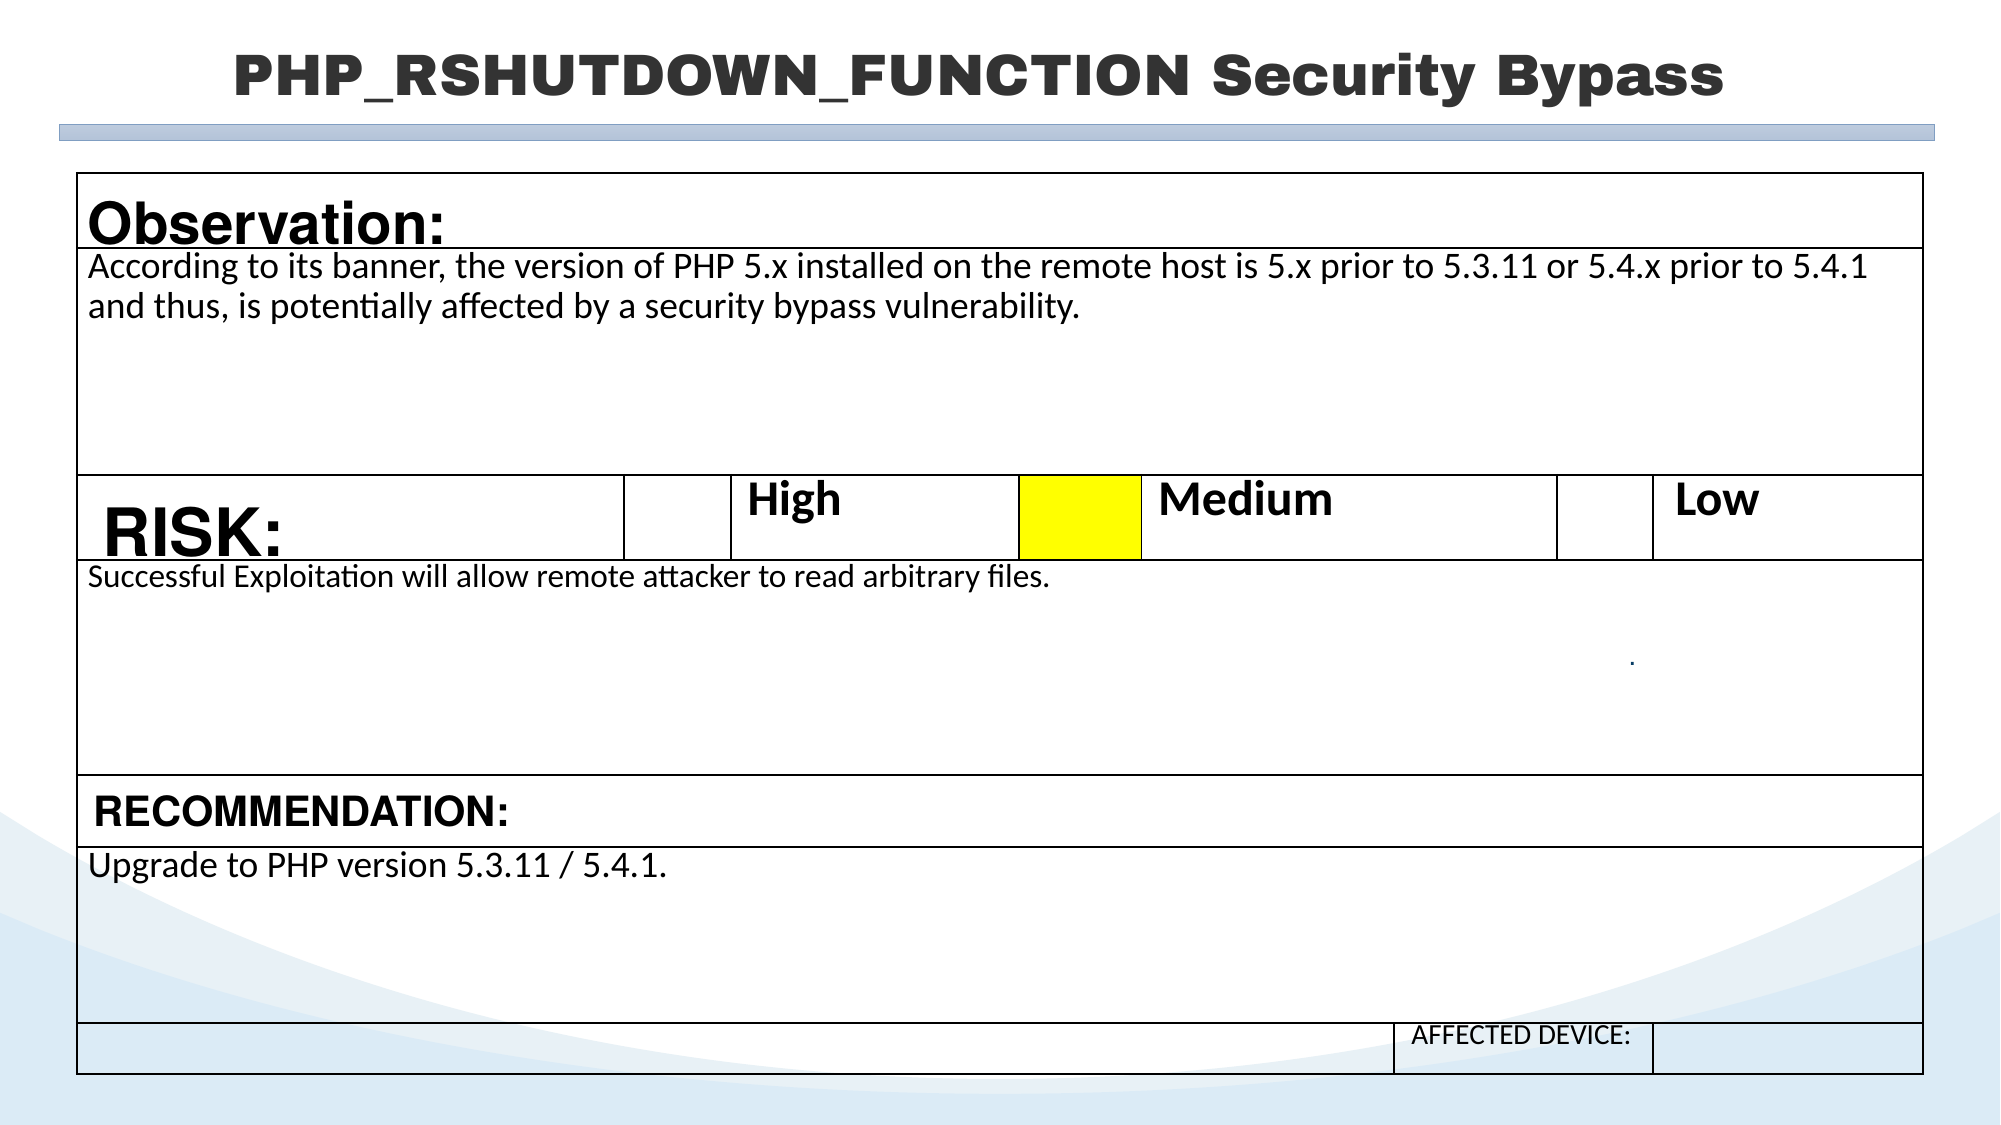

PHP_RSHUTDOWN_FUNCTION Security Bypass

| Observation: |  |  |  |  |  |  |  |
| --- | --- | --- | --- | --- | --- | --- | --- |
| According to its banner, the version of PHP 5.x installed on the remote host is 5.x prior to 5.3.11 or 5.4.x prior to 5.4.1 and thus, is potentially affected by a security bypass vulnerability. |  |  |  |  |  |  |  |
| RISK: |  | High |  | Medium |  |  | Low |
| Successful Exploitation will allow remote attacker to read arbitrary files. |  |  |  |  |  |  |  |
| RECOMMENDATION: |  |  |  |  |  |  |  |
| Upgrade to PHP version 5.3.11 / 5.4.1. |  |  |  |  |  |  |  |
|  |  |  |  |  | AFFECTED DEVICE: |  |  |
.